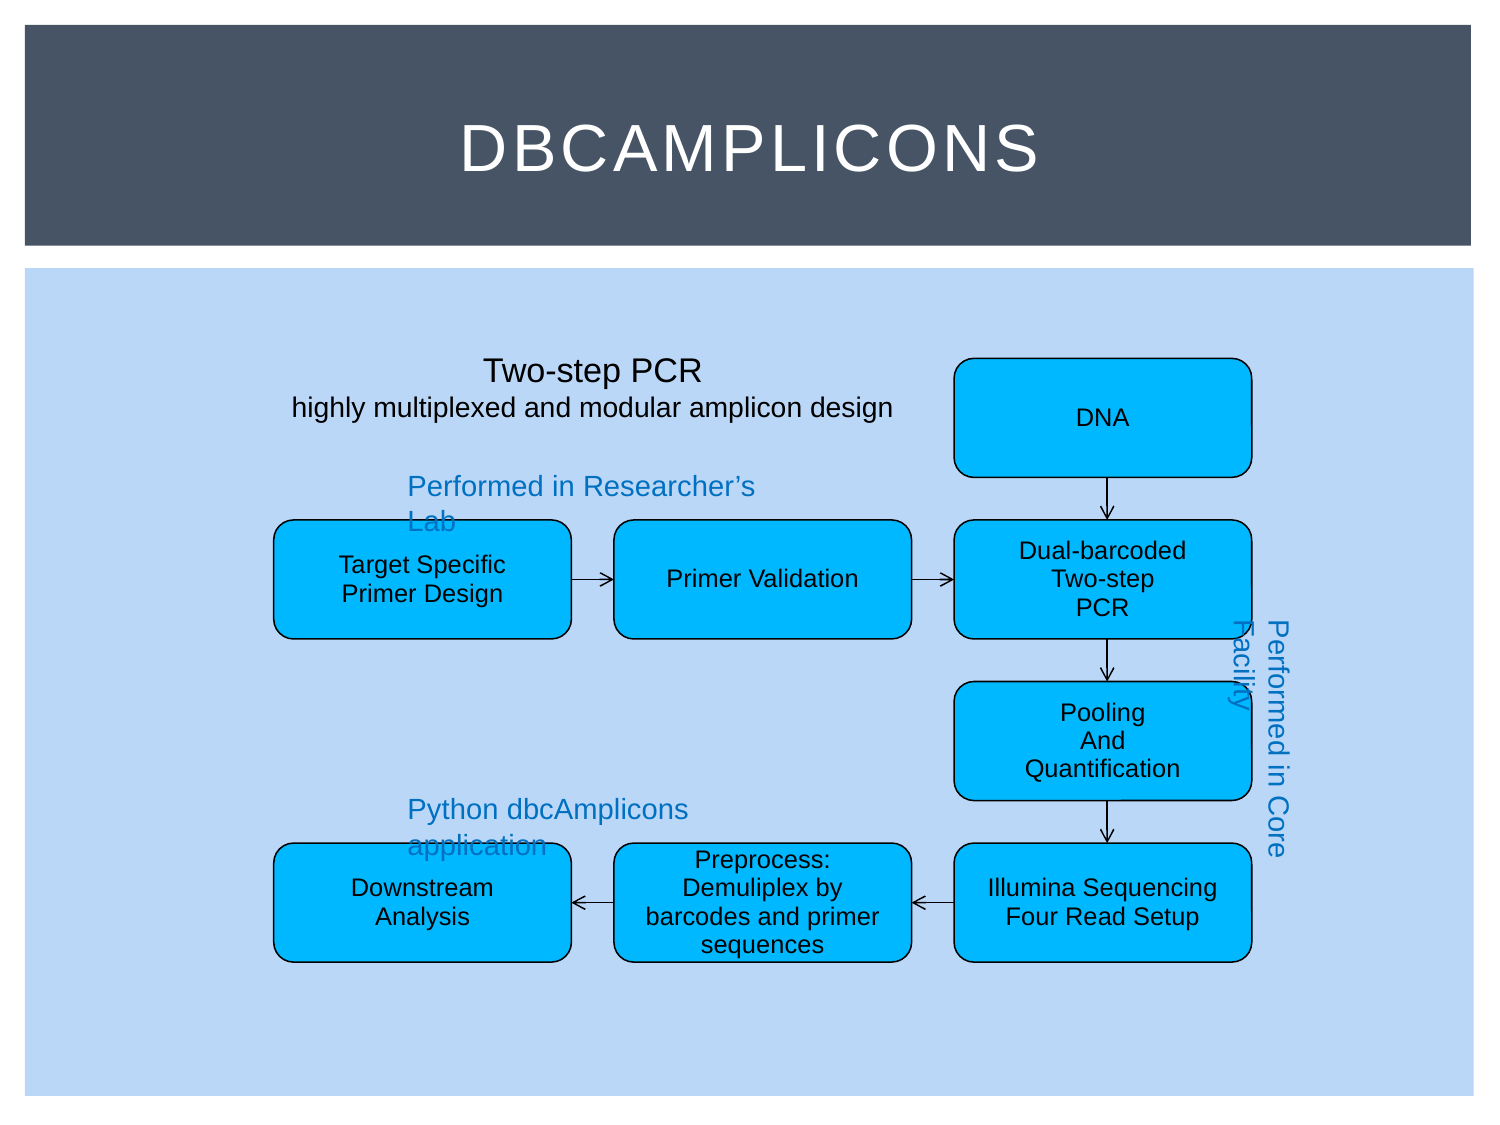

# dbcAmplicons
Two-step PCR
highly multiplexed and modular amplicon design
DNA
Performed in Researcher’s Lab
Target Specific
Primer Design
Primer Validation
Dual-barcoded
Two-step
PCR
Pooling
And
Quantification
Performed in Core Facility
Python dbcAmplicons application
Downstream
Analysis
Preprocess:
Demuliplex by barcodes and primer sequences
Illumina Sequencing
Four Read Setup